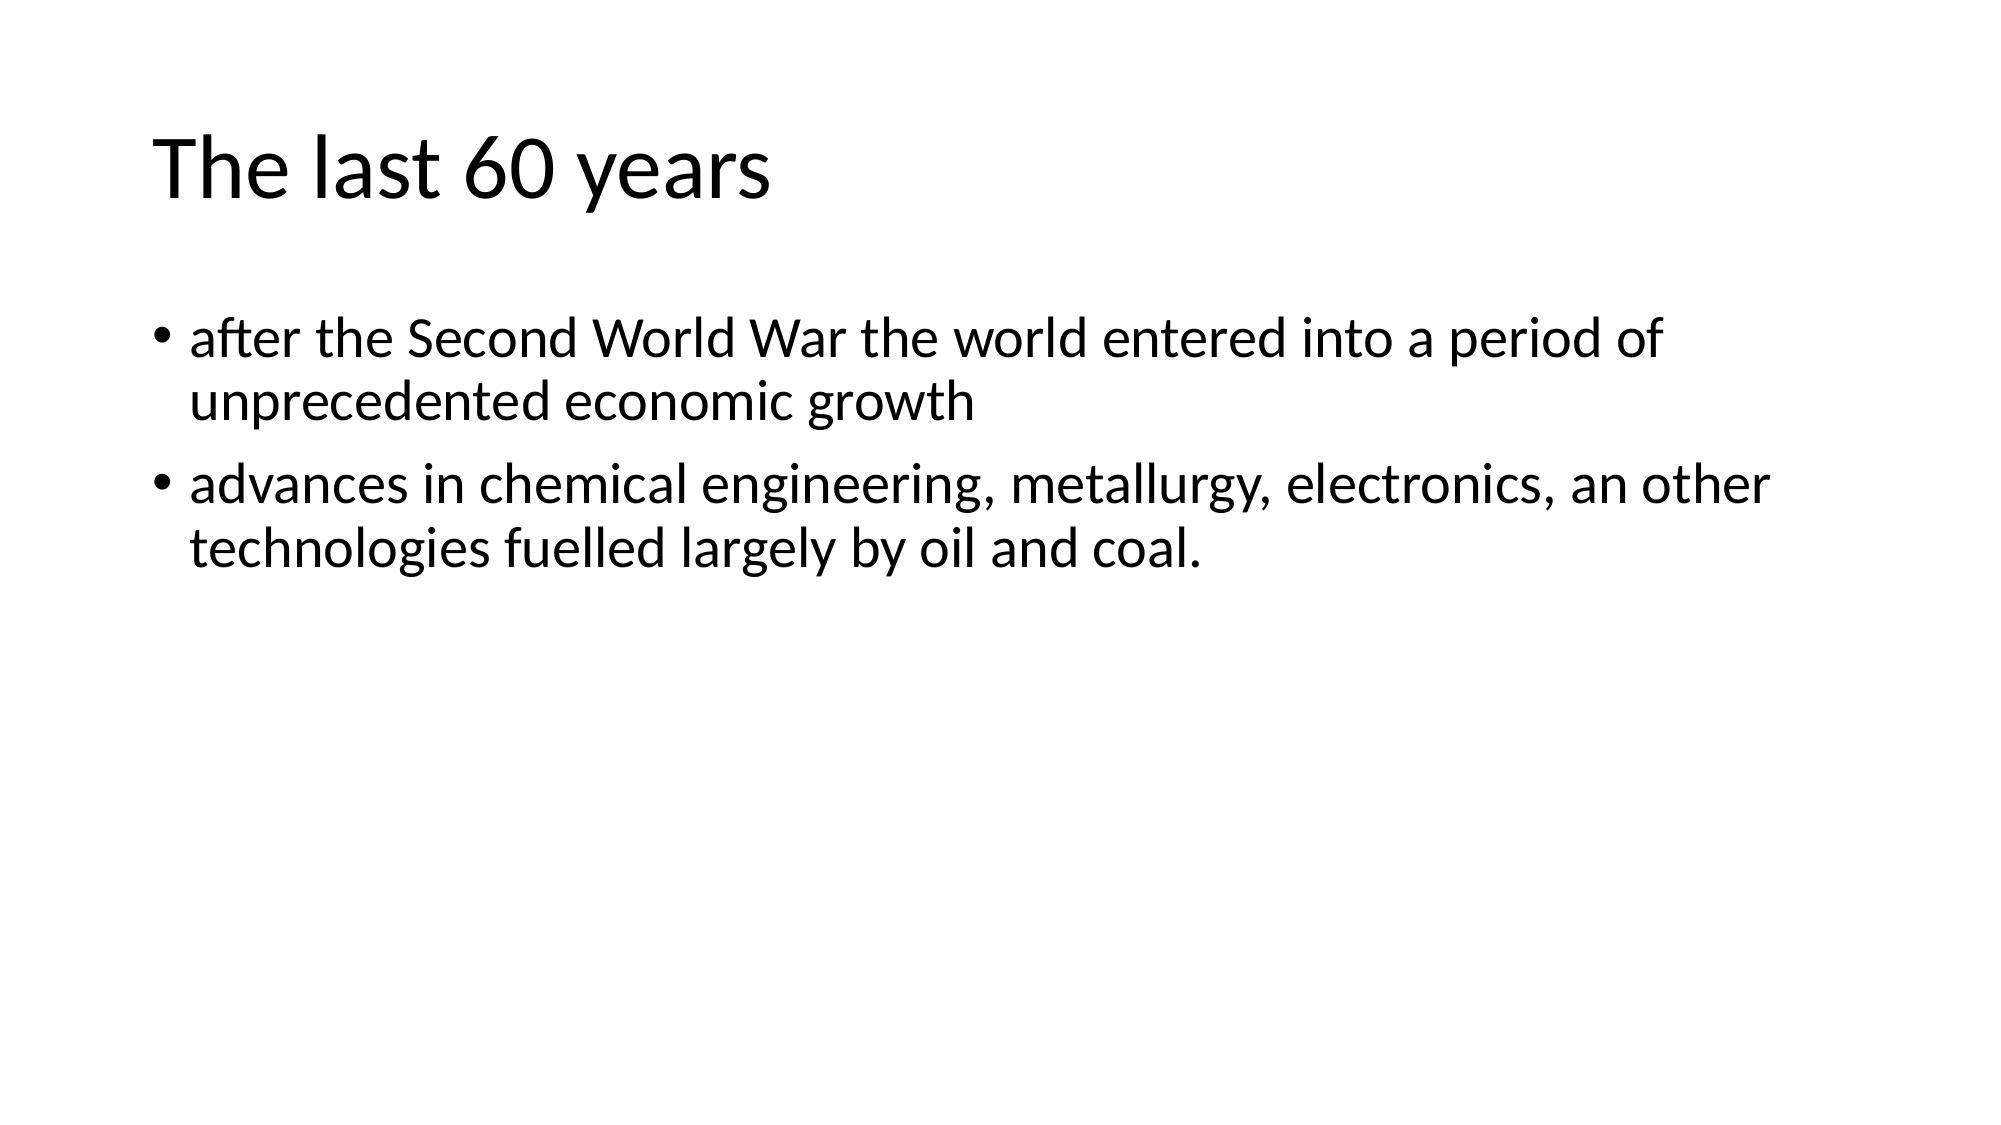

# The last 60 years
after the Second World War the world entered into a period of unprecedented economic growth
advances in chemical engineering, metallurgy, electronics, an other technologies fuelled largely by oil and coal.